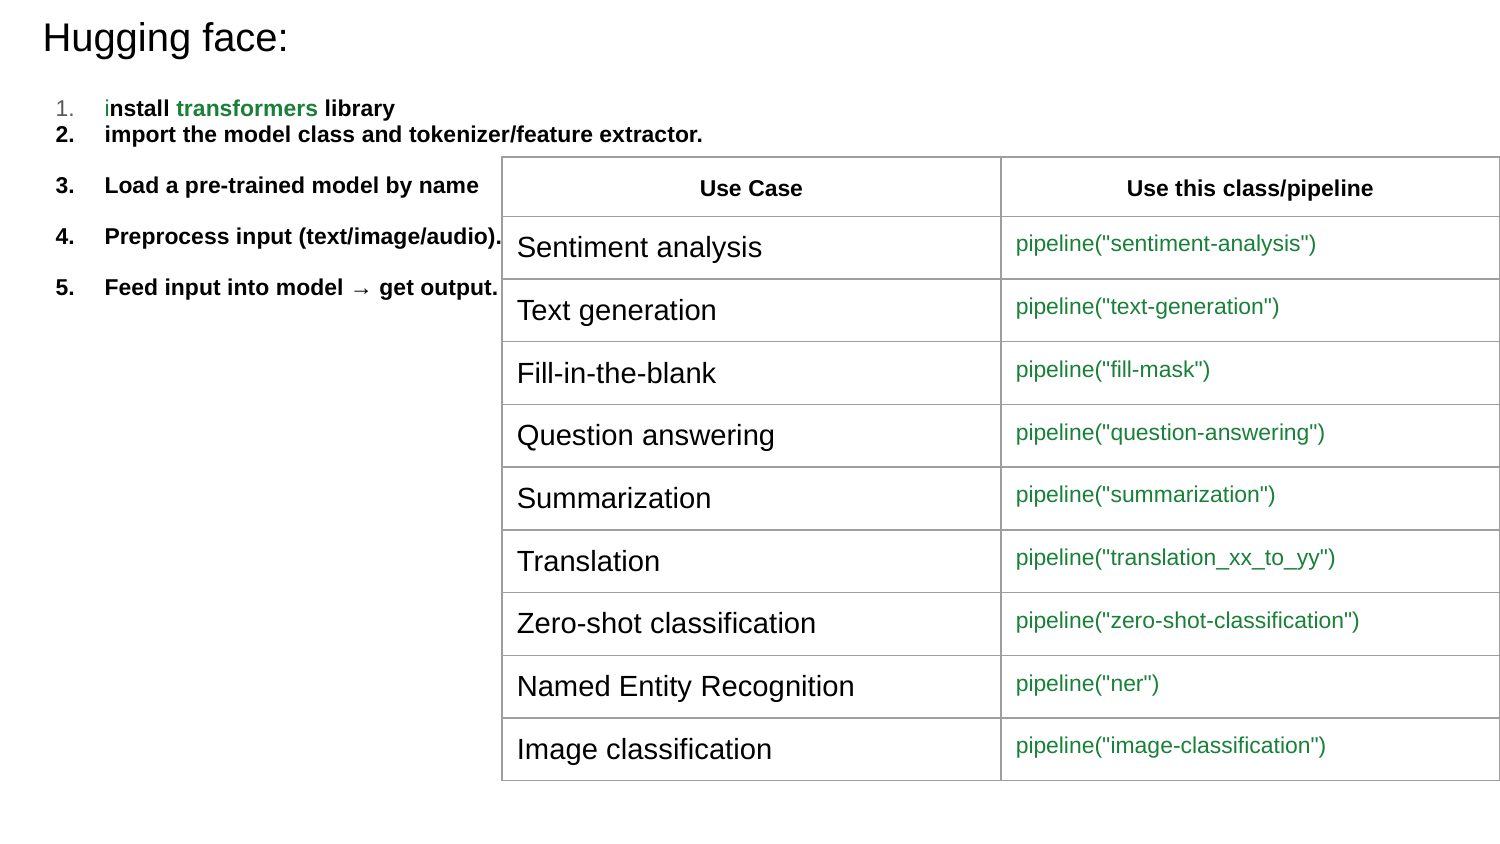

# Hugging face:
install transformers library
import the model class and tokenizer/feature extractor.
Load a pre-trained model by name
Preprocess input (text/image/audio).
Feed input into model → get output.

| Use Case | Use this class/pipeline |
| --- | --- |
| Sentiment analysis | pipeline("sentiment-analysis") |
| Text generation | pipeline("text-generation") |
| Fill-in-the-blank | pipeline("fill-mask") |
| Question answering | pipeline("question-answering") |
| Summarization | pipeline("summarization") |
| Translation | pipeline("translation\_xx\_to\_yy") |
| Zero-shot classification | pipeline("zero-shot-classification") |
| Named Entity Recognition | pipeline("ner") |
| Image classification | pipeline("image-classification") |